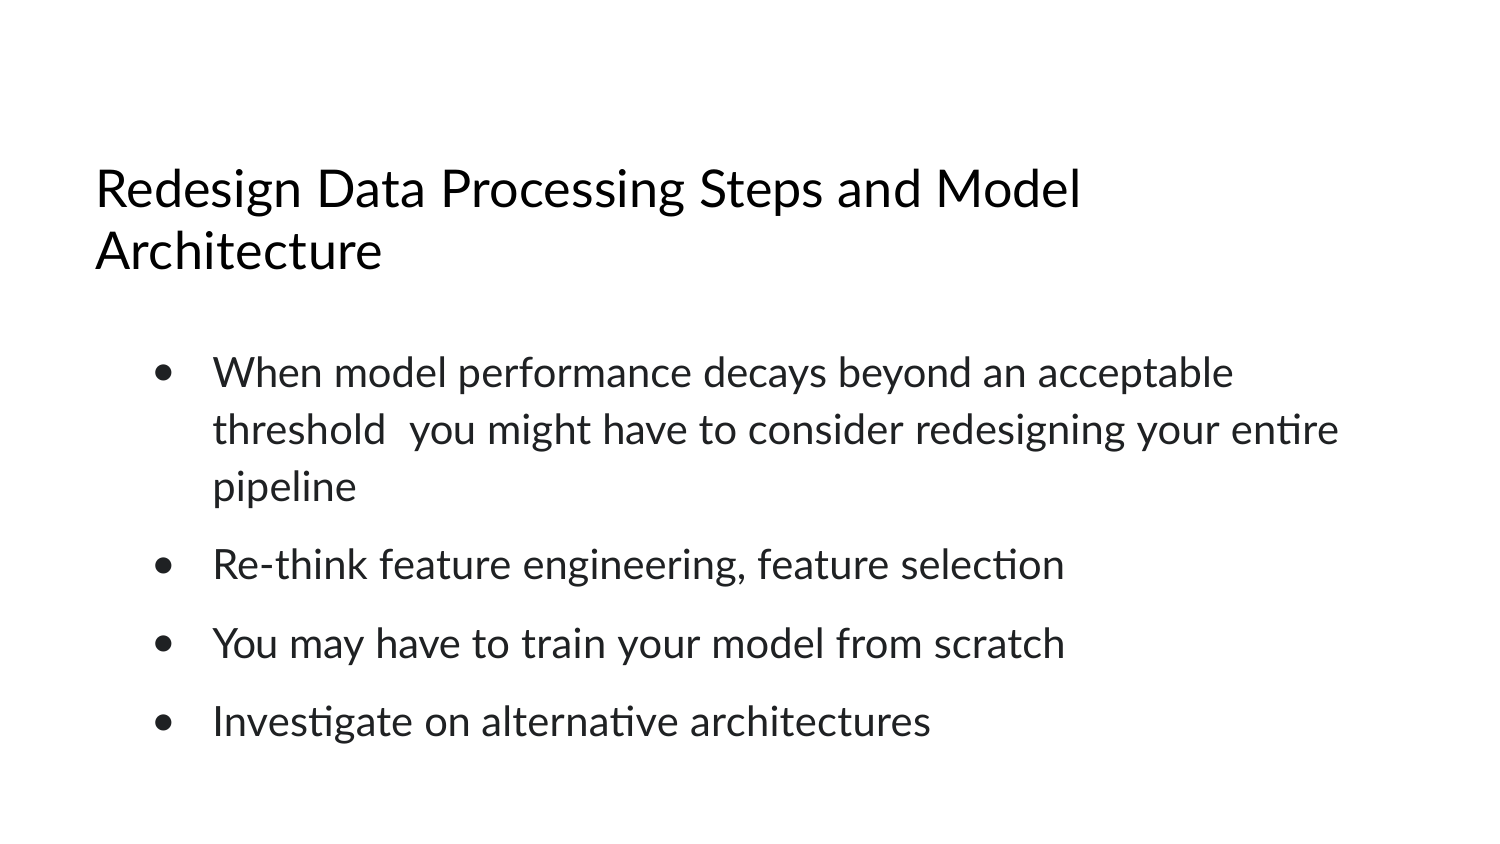

Redesign Data Processing Steps and Model Architecture
When model performance decays beyond an acceptable threshold  you might have to consider redesigning your entire pipeline
Re-think feature engineering, feature selection
You may have to train your model from scratch
Investigate on alternative architectures